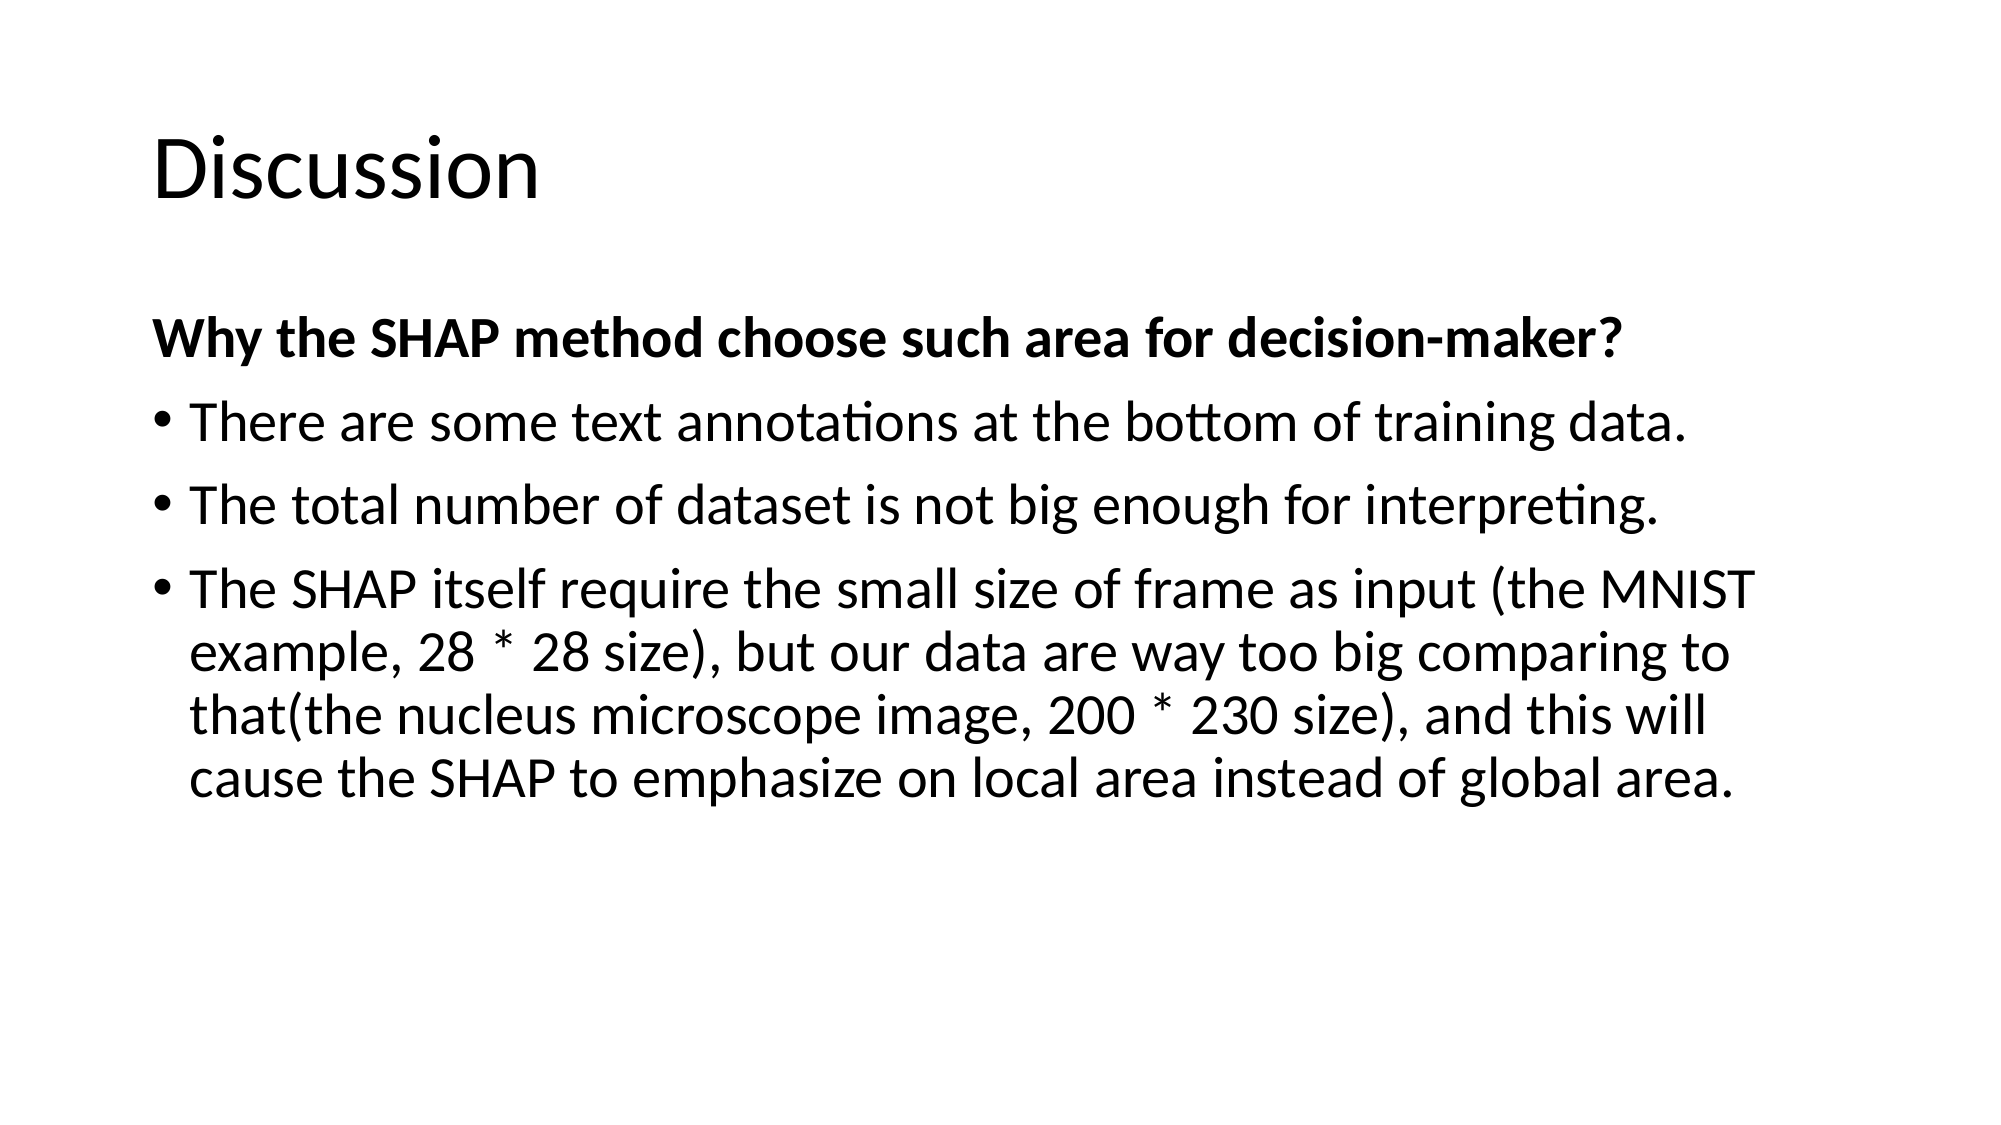

# Discussion
Why the SHAP method choose such area for decision-maker?
There are some text annotations at the bottom of training data.
The total number of dataset is not big enough for interpreting.
The SHAP itself require the small size of frame as input (the MNIST example, 28 * 28 size), but our data are way too big comparing to that(the nucleus microscope image, 200 * 230 size), and this will cause the SHAP to emphasize on local area instead of global area.